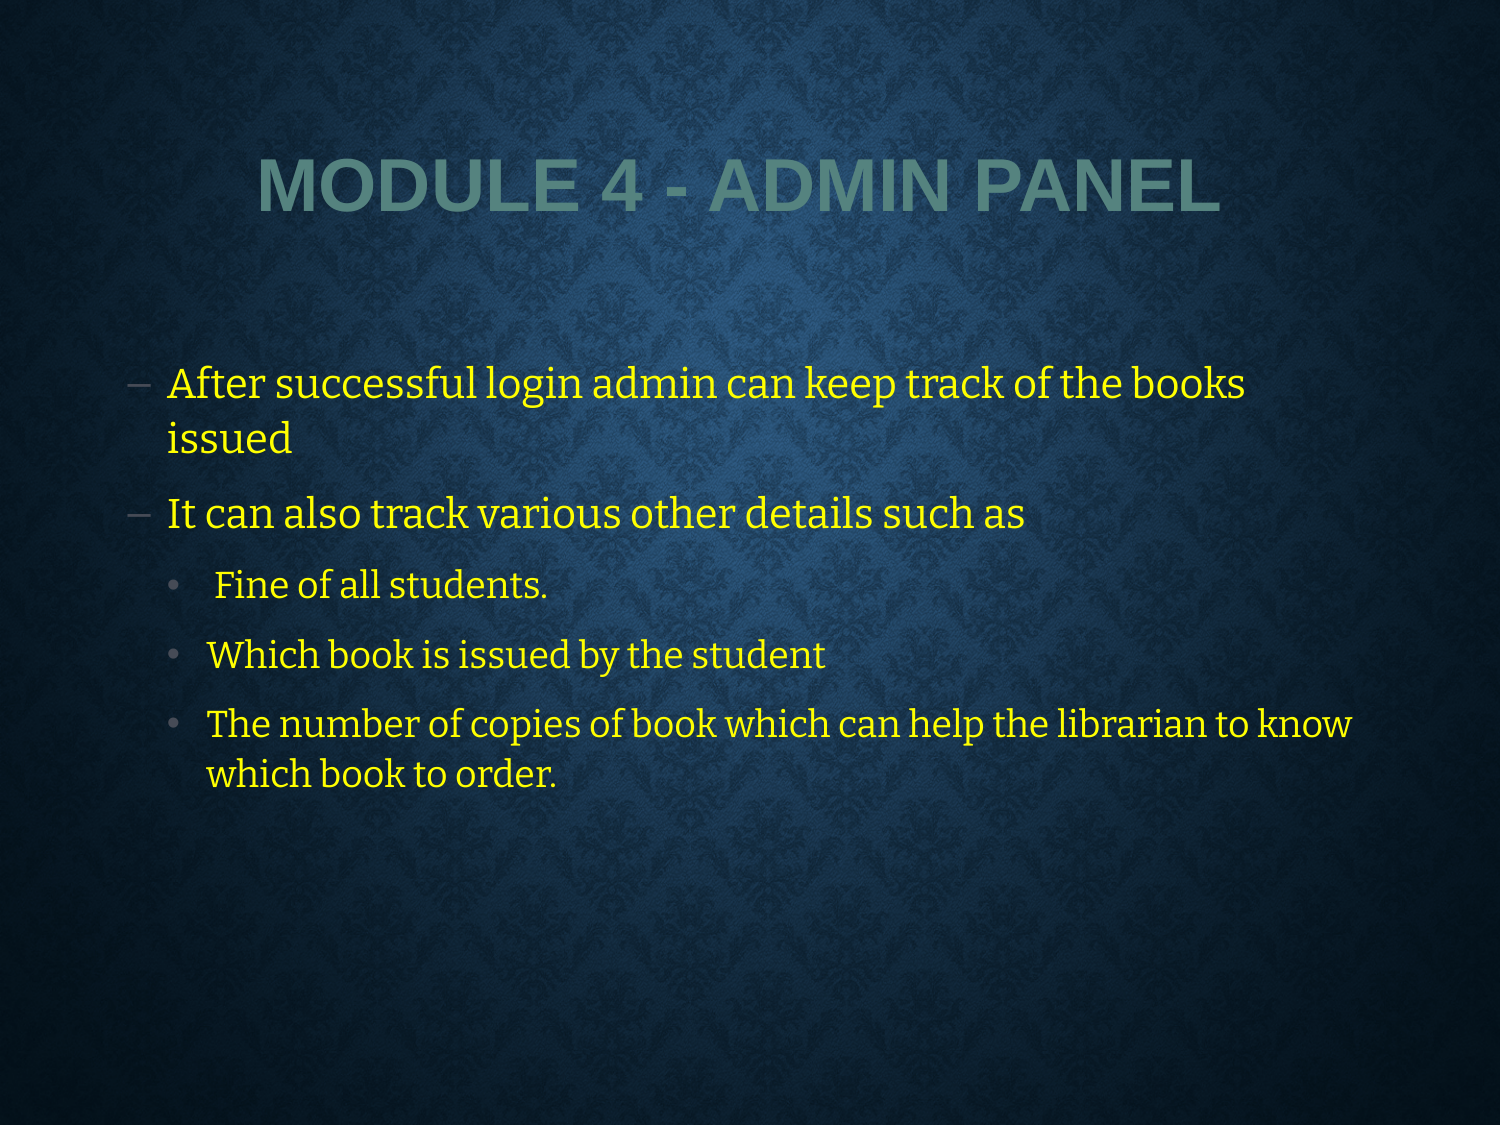

# Module 4 - Admin Panel
After successful login admin can keep track of the books issued
It can also track various other details such as
 Fine of all students.
Which book is issued by the student
The number of copies of book which can help the librarian to know which book to order.